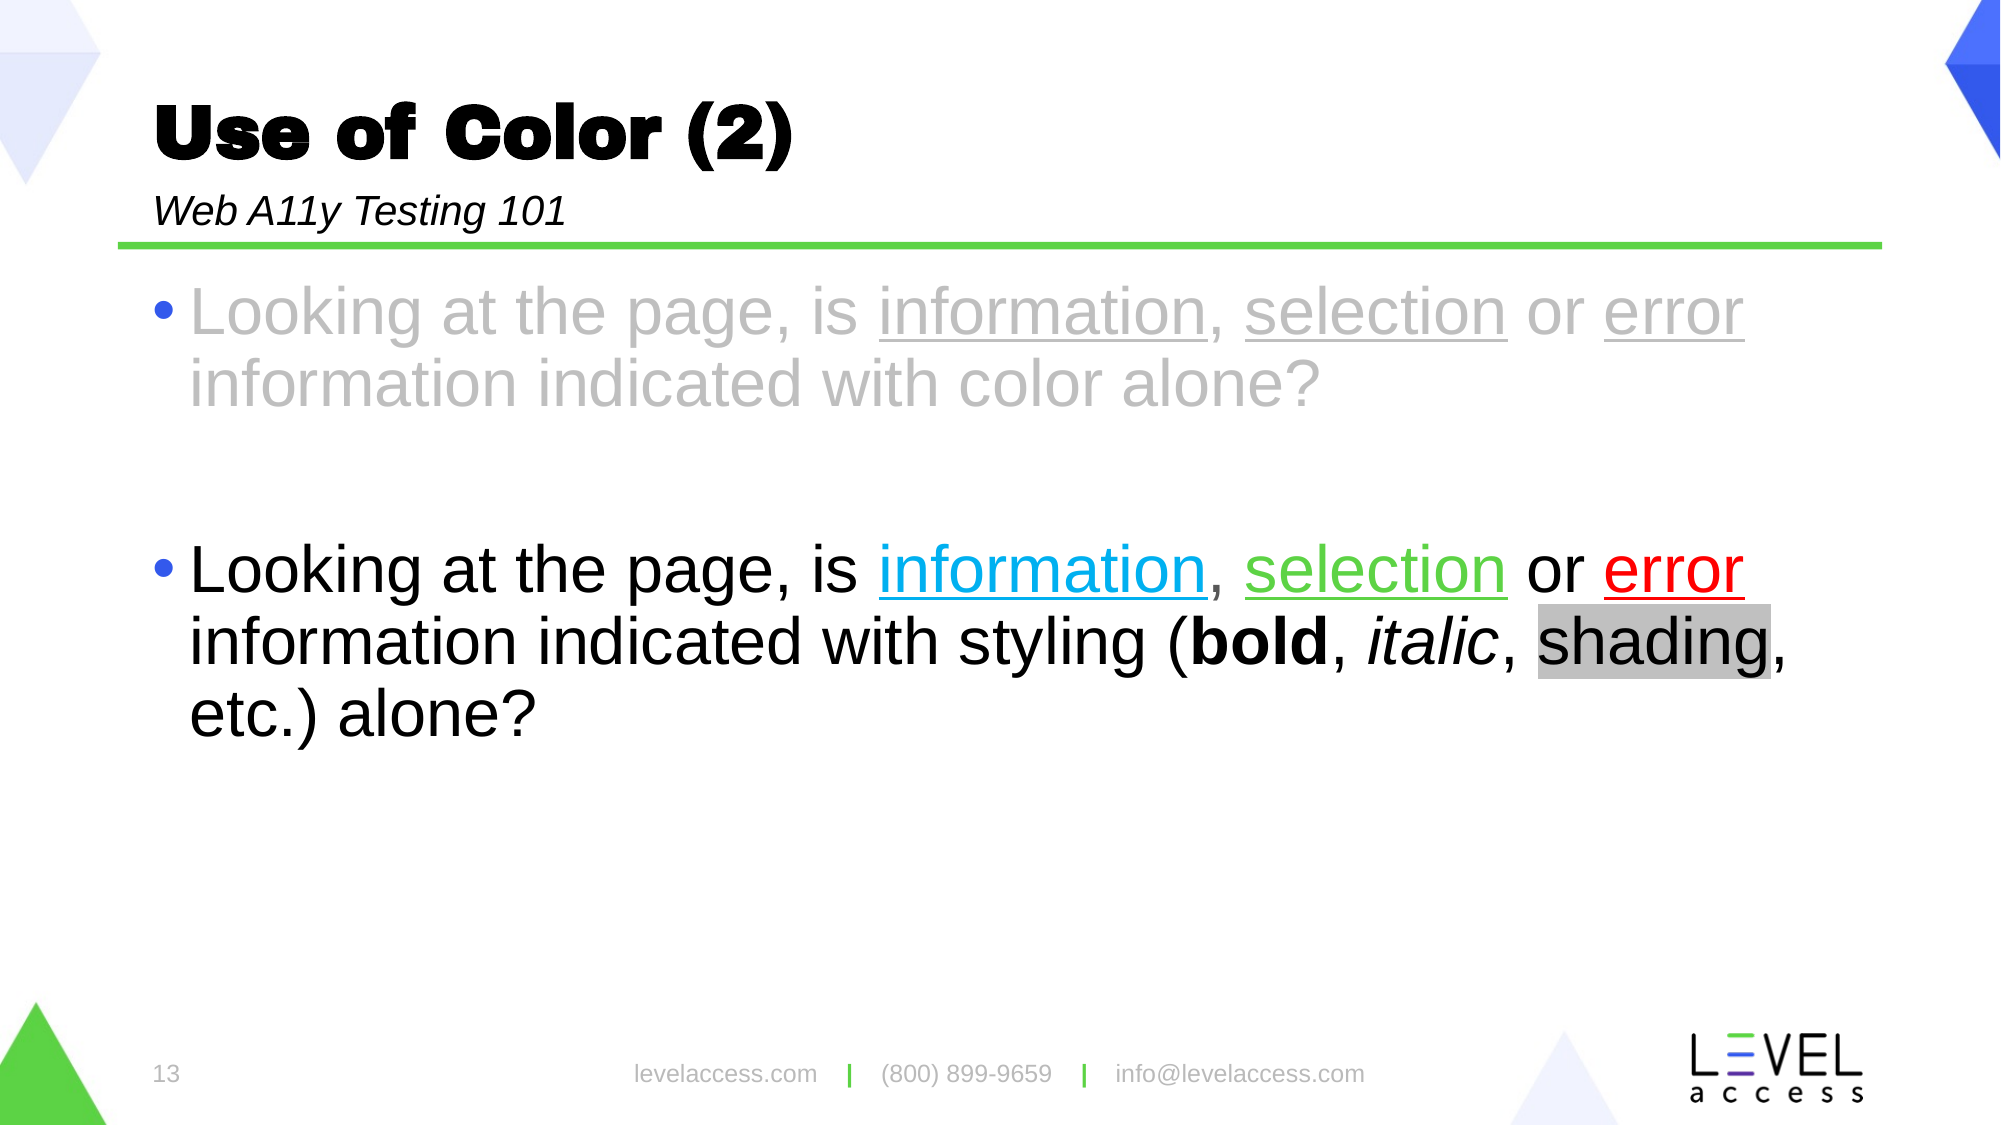

# Use of Color (2)
Web A11y Testing 101
Looking at the page, is information, selection or error information indicated with color alone?

Looking at the page, is information, selection or error information indicated with styling (bold, italic, shading, etc.) alone?
levelaccess.com    |    (800) 899-9659    |    info@levelaccess.com
13